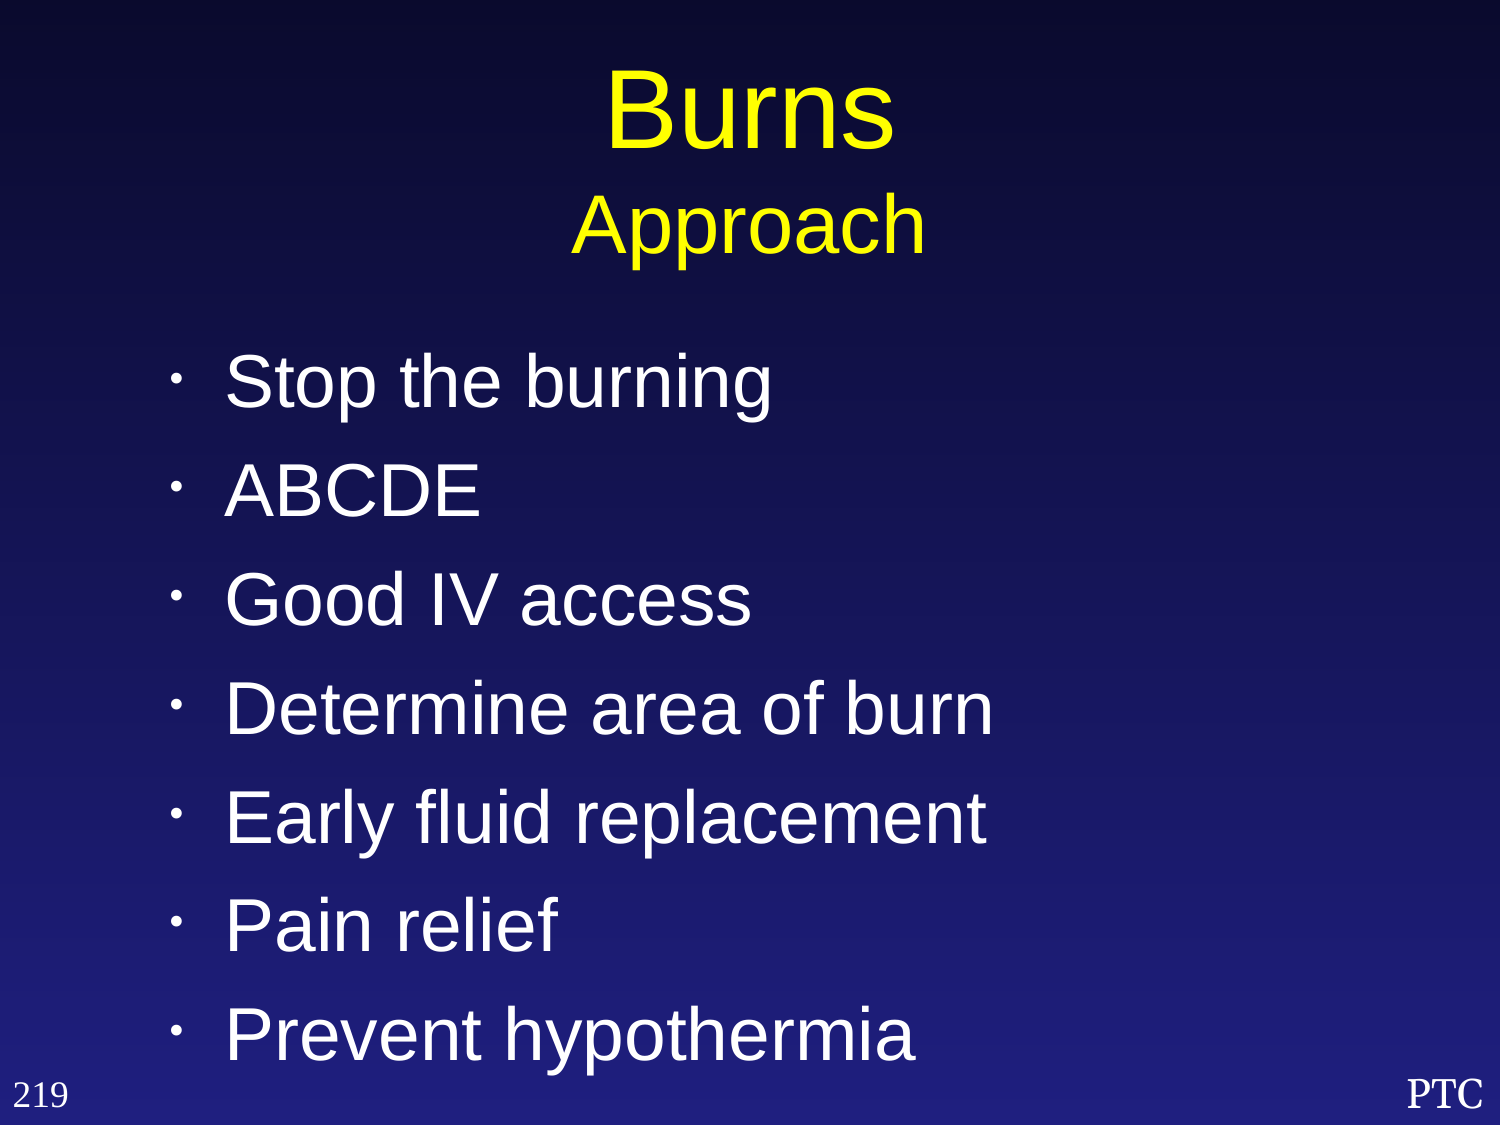

Burns
Approach
Stop the burning
ABCDE
Good IV access
Determine area of burn
Early fluid replacement
Pain relief
Prevent hypothermia

219